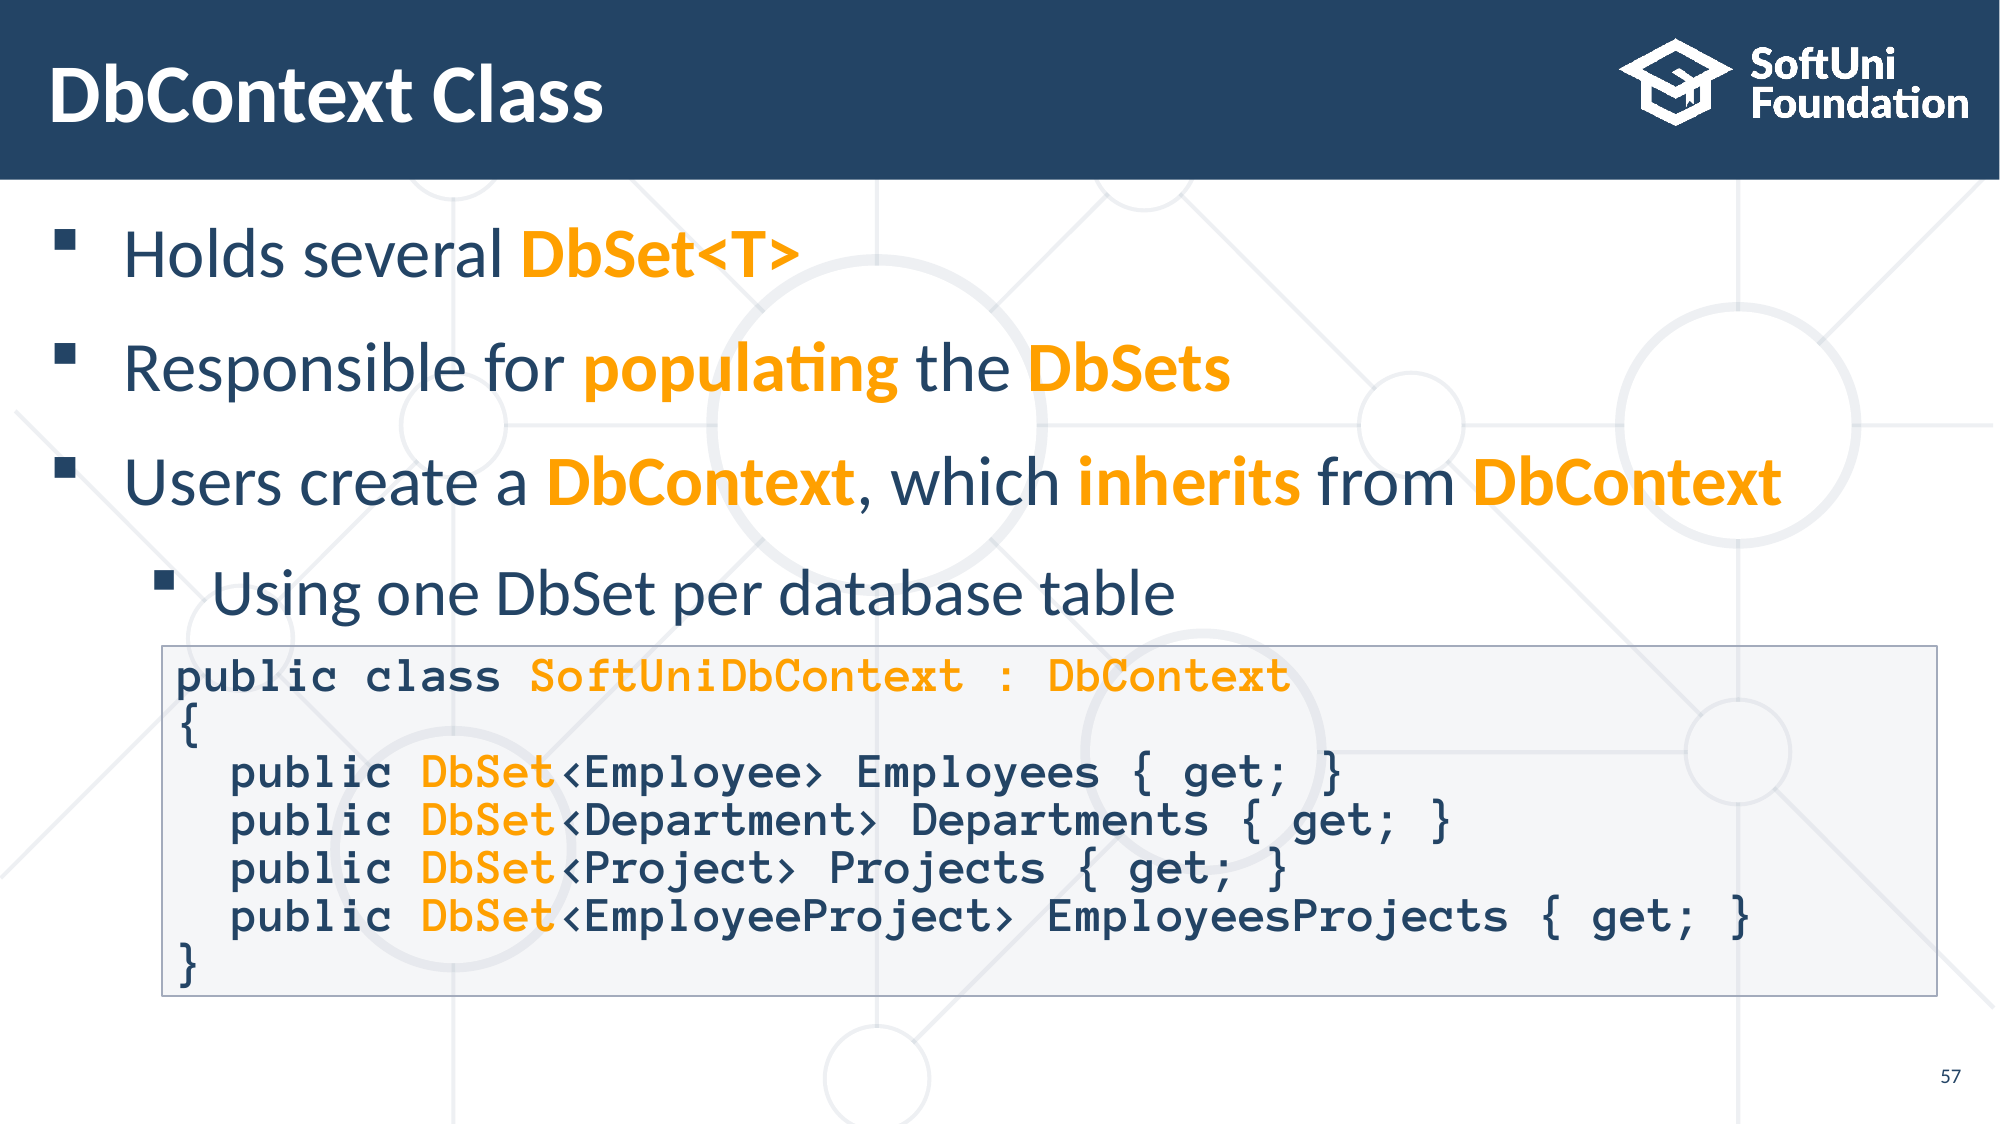

# DbContext Class
Holds several DbSet<T>
Responsible for populating the DbSets
Users create a DbContext, which inherits from DbContext
Using one DbSet per database table

public class SoftUniDbContext : DbContext
{
  public DbSet<Employee> Employees { get; }
  public DbSet<Department> Departments { get; }
  public DbSet<Project> Projects { get; }
  public DbSet<EmployeeProject> EmployeesProjects { get; }
}
57